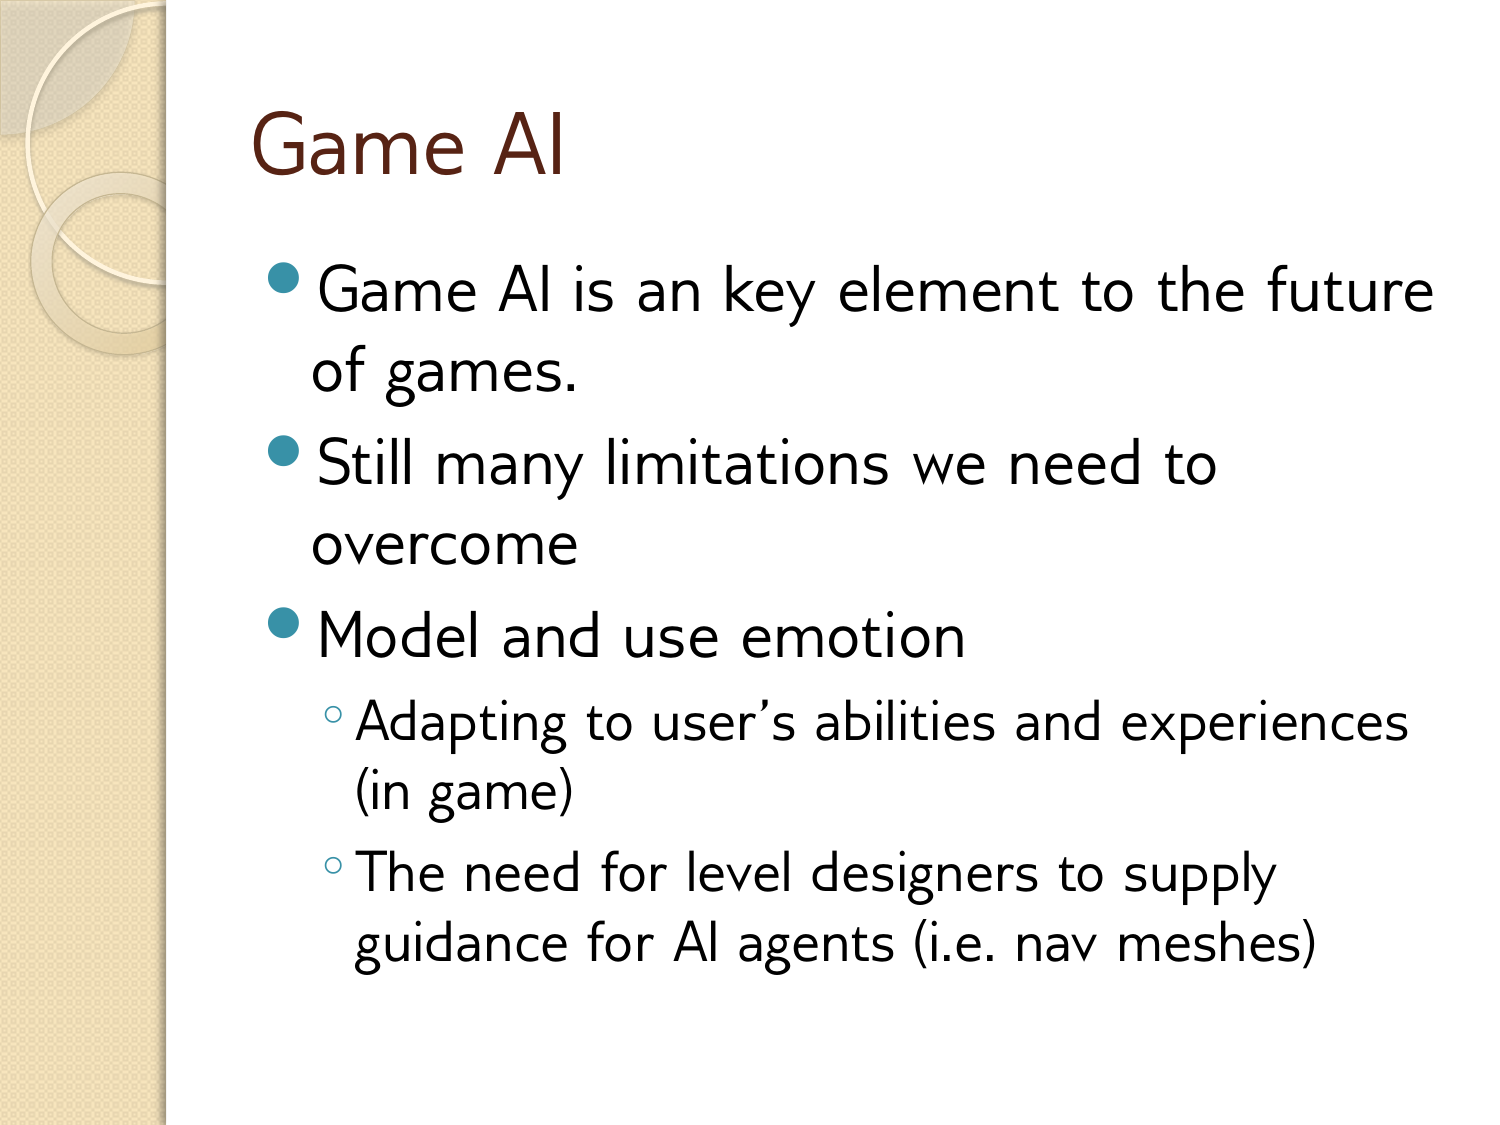

# Game AI
Game AI is an key element to the future of games.
Still many limitations we need to overcome
Model and use emotion
Adapting to user’s abilities and experiences (in game)
The need for level designers to supply guidance for AI agents (i.e. nav meshes)